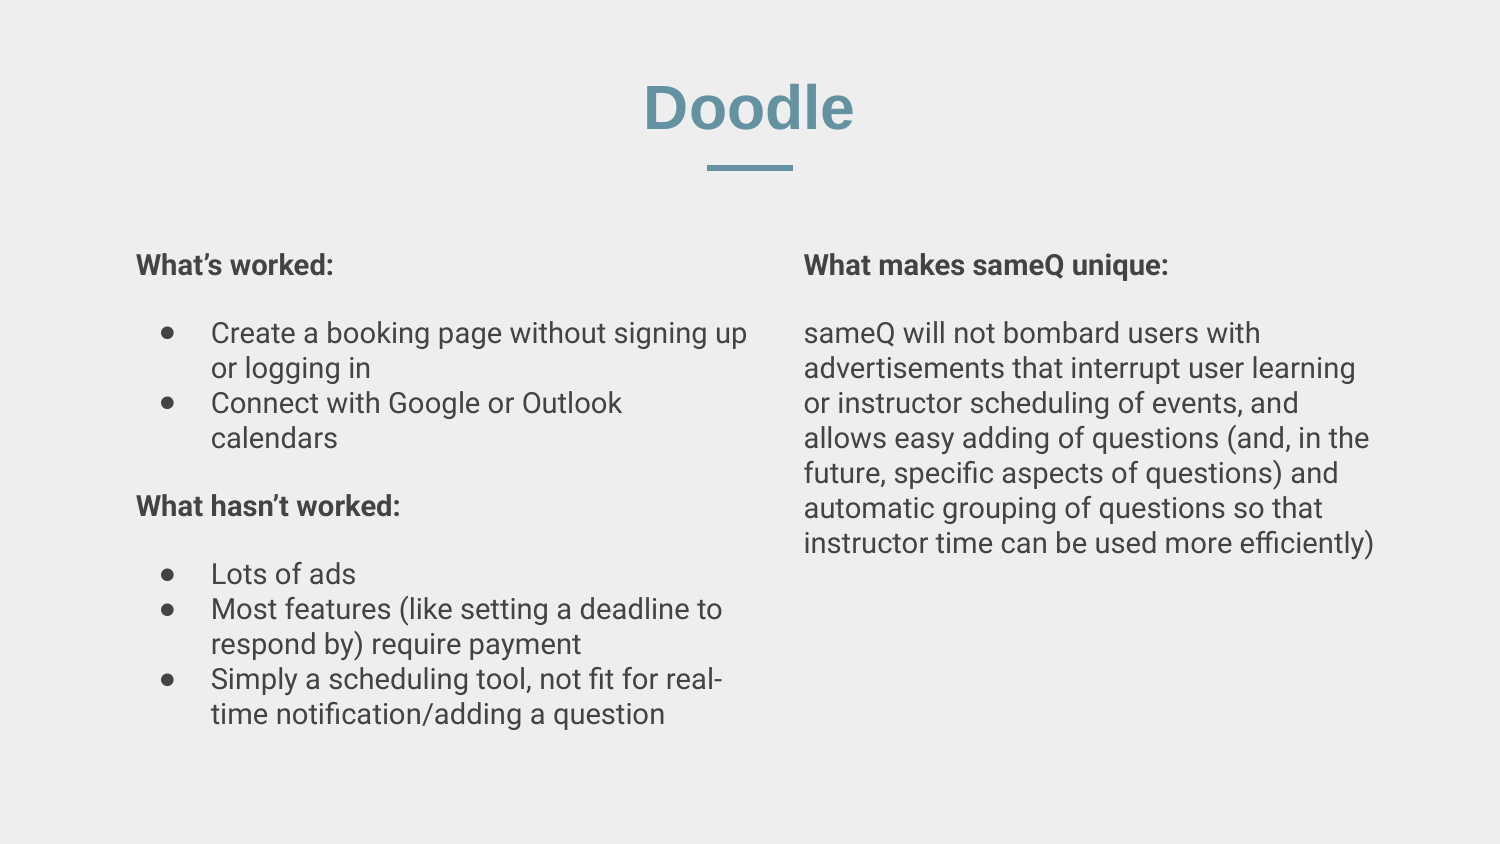

# Doodle
What’s worked:
Create a booking page without signing up or logging in
Connect with Google or Outlook calendars
What hasn’t worked:
Lots of ads
Most features (like setting a deadline to respond by) require payment
Simply a scheduling tool, not fit for real-time notification/adding a question
What makes sameQ unique:
sameQ will not bombard users with advertisements that interrupt user learning or instructor scheduling of events, and allows easy adding of questions (and, in the future, specific aspects of questions) and automatic grouping of questions so that instructor time can be used more efficiently)